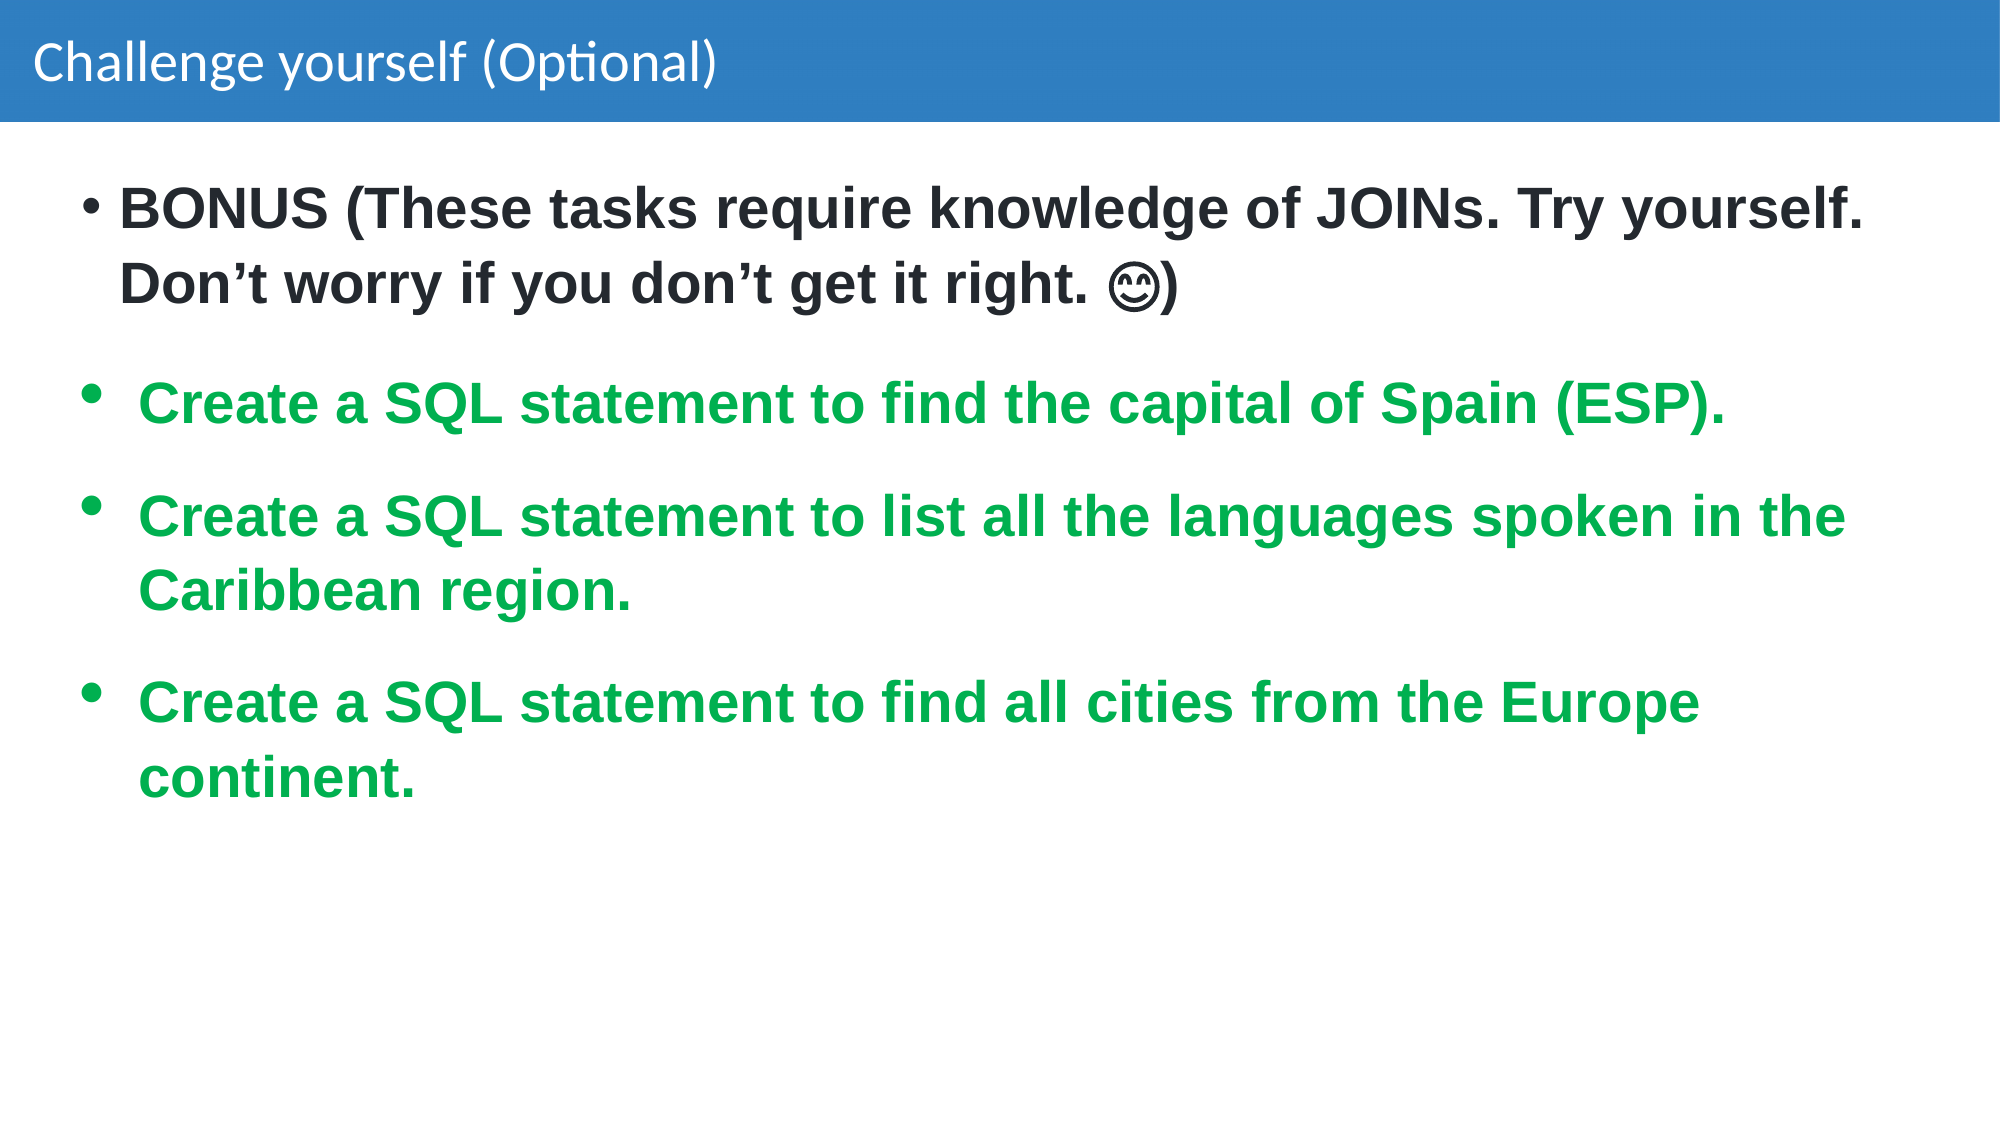

# Challenge yourself (Optional)
BONUS (These tasks require knowledge of JOINs. Try yourself. Don’t worry if you don’t get it right. 😊)
Create a SQL statement to find the capital of Spain (ESP).
Create a SQL statement to list all the languages spoken in the Caribbean region.
Create a SQL statement to find all cities from the Europe continent.